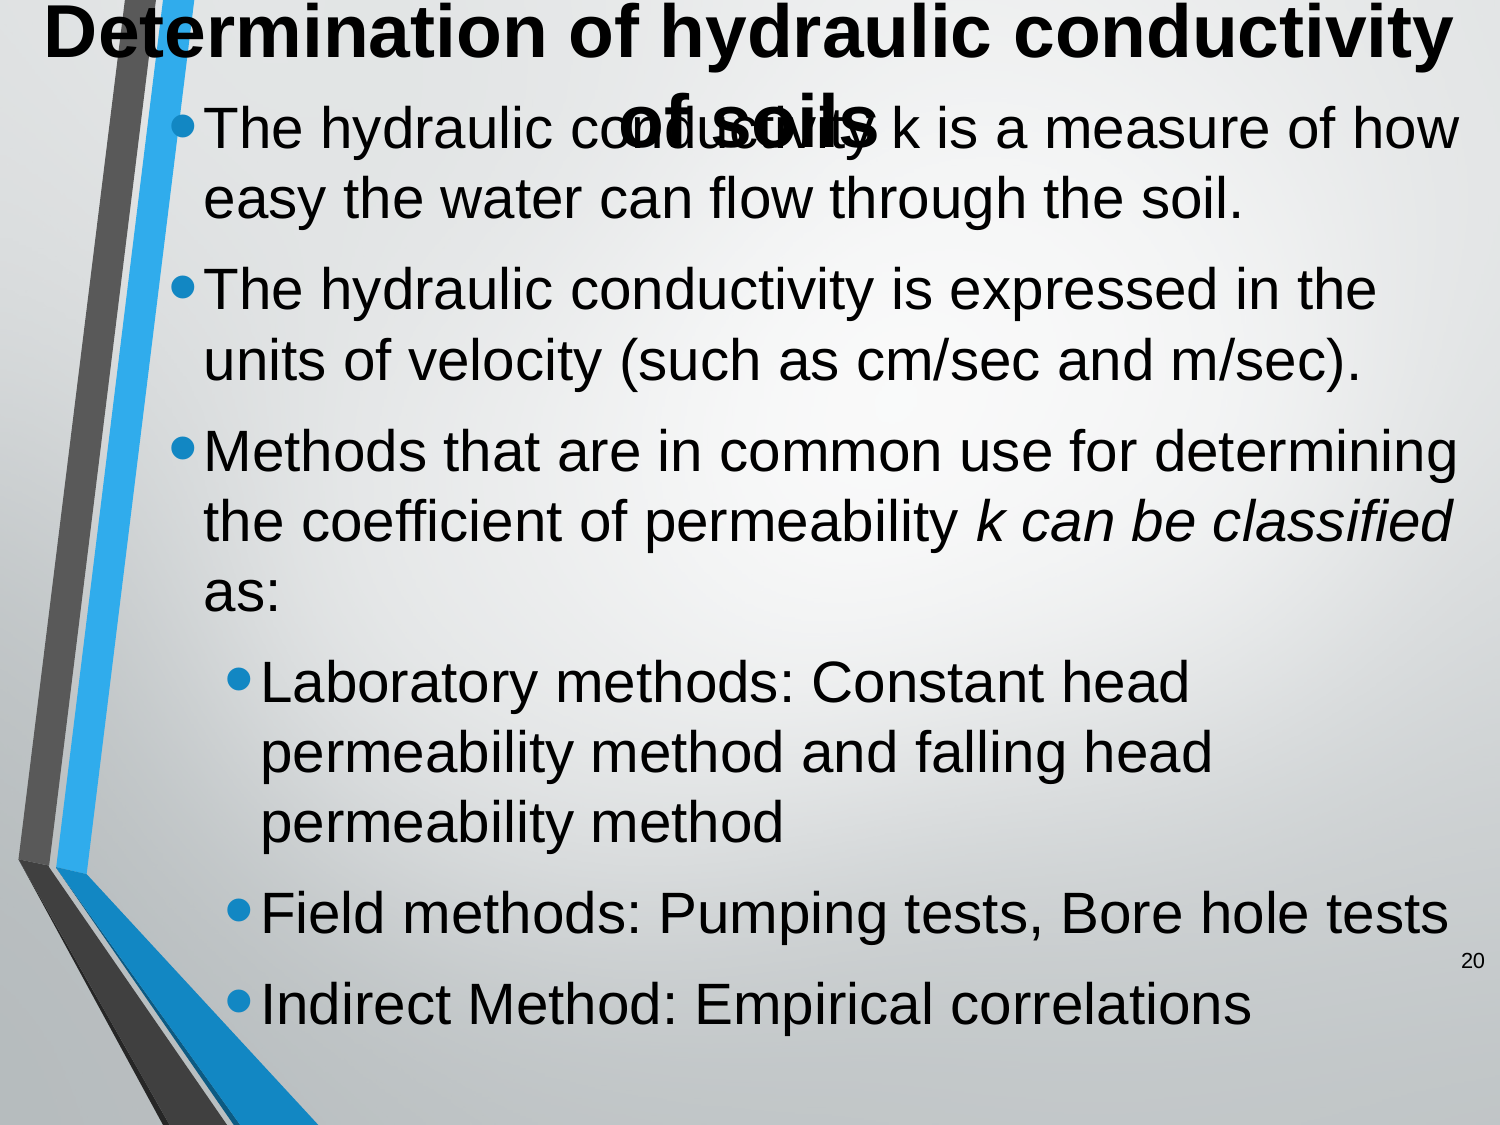

# Determination of hydraulic conductivity of soils
The hydraulic conductivity k is a measure of how easy the water can flow through the soil.
The hydraulic conductivity is expressed in the units of velocity (such as cm/sec and m/sec).
Methods that are in common use for determining the coefficient of permeability k can be classified as:
Laboratory methods: Constant head permeability method and falling head permeability method
Field methods: Pumping tests, Bore hole tests
Indirect Method: Empirical correlations
20